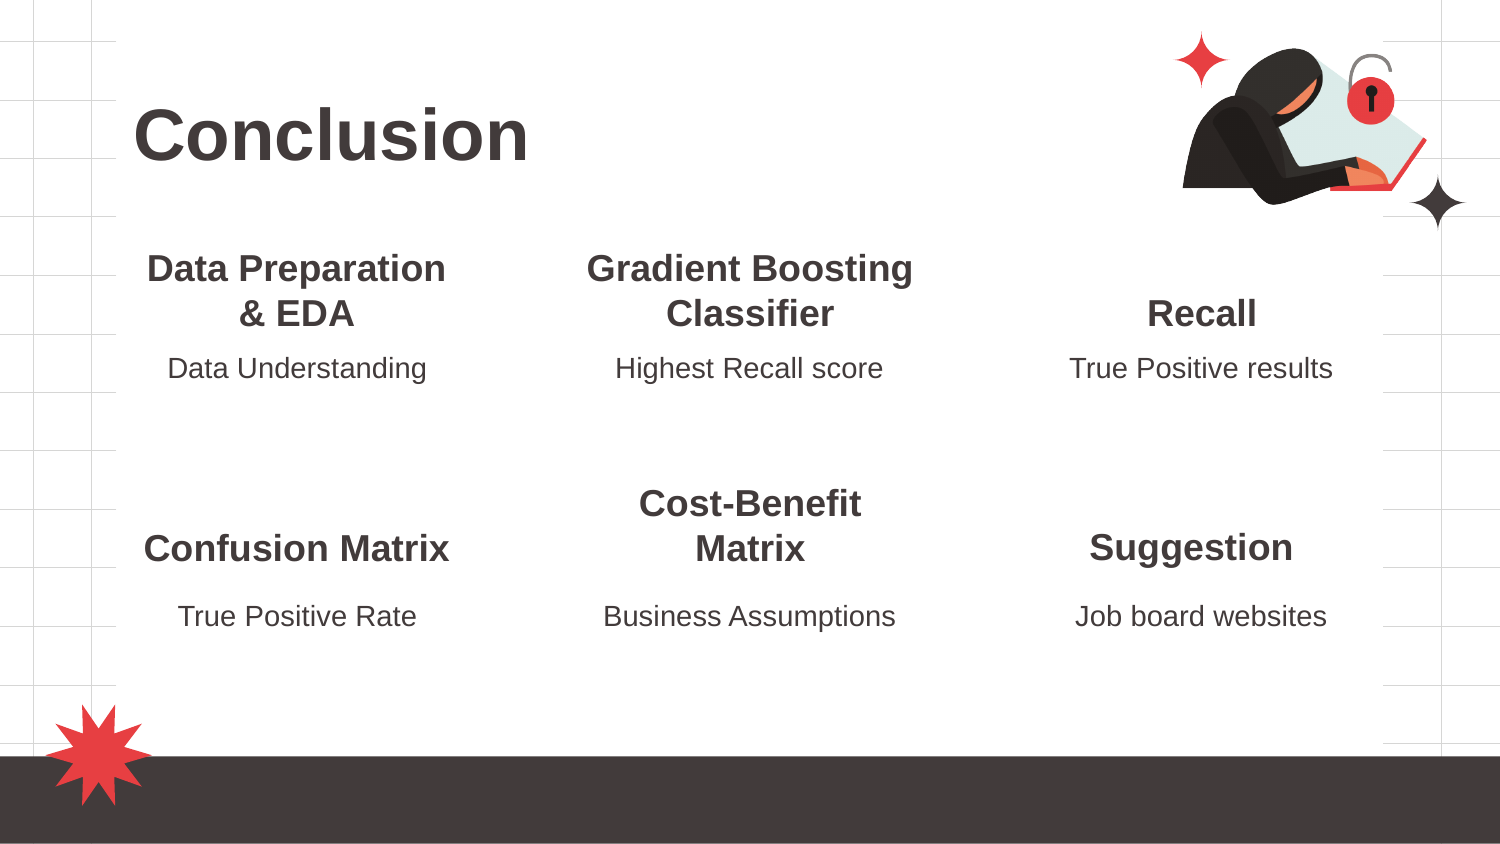

# Conclusion
Data Preparation & EDA
Gradient Boosting Classifier
Recall
Data Understanding
Highest Recall score
True Positive results
Suggestion
Confusion Matrix
Cost-Benefit Matrix
True Positive Rate
Business Assumptions
Job board websites